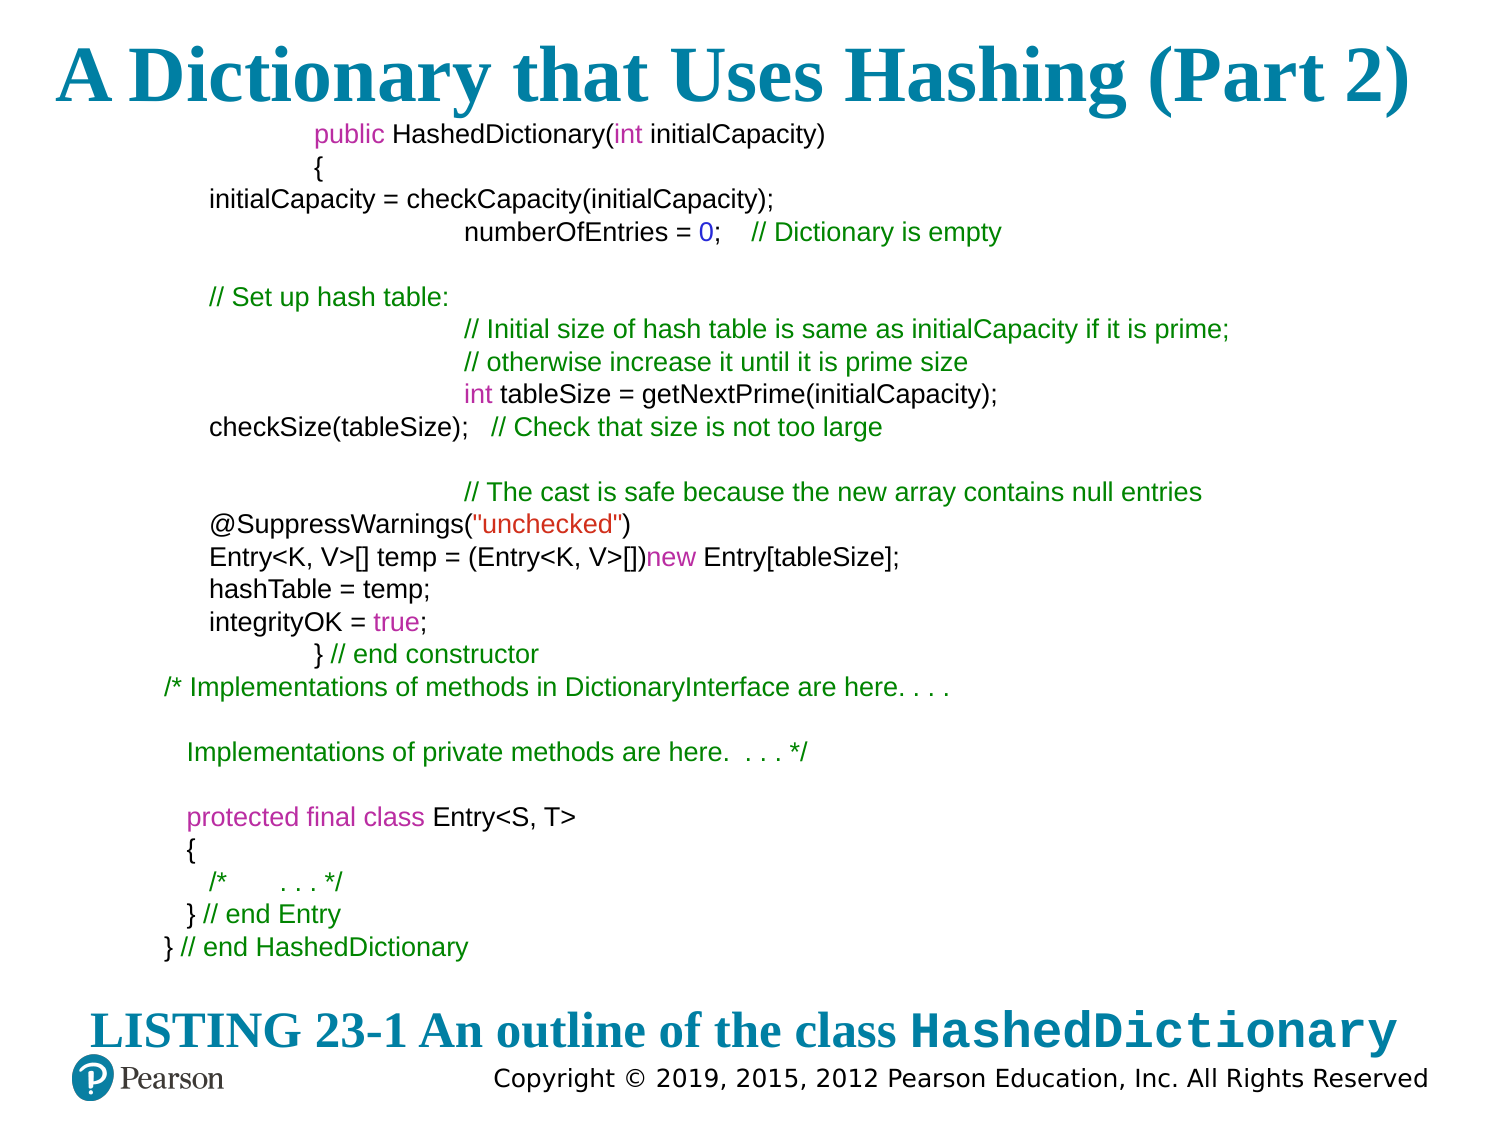

# A Dictionary that Uses Hashing (Part 2)
	public HashedDictionary(int initialCapacity)
	{
      initialCapacity = checkCapacity(initialCapacity);
		numberOfEntries = 0;    // Dictionary is empty

      // Set up hash table:
		// Initial size of hash table is same as initialCapacity if it is prime;
		// otherwise increase it until it is prime size
		int tableSize = getNextPrime(initialCapacity);
      checkSize(tableSize);   // Check that size is not too large

		// The cast is safe because the new array contains null entries
      @SuppressWarnings("unchecked")
      Entry<K, V>[] temp = (Entry<K, V>[])new Entry[tableSize];
      hashTable = temp;
      integrityOK = true;
	} // end constructor
/* Implementations of methods in DictionaryInterface are here. . . .

   Implementations of private methods are here.  . . . */

   protected final class Entry<S, T>
   {
      /*       . . . */
   } // end Entry
} // end HashedDictionary
LISTING 23-1 An outline of the class HashedDictionary